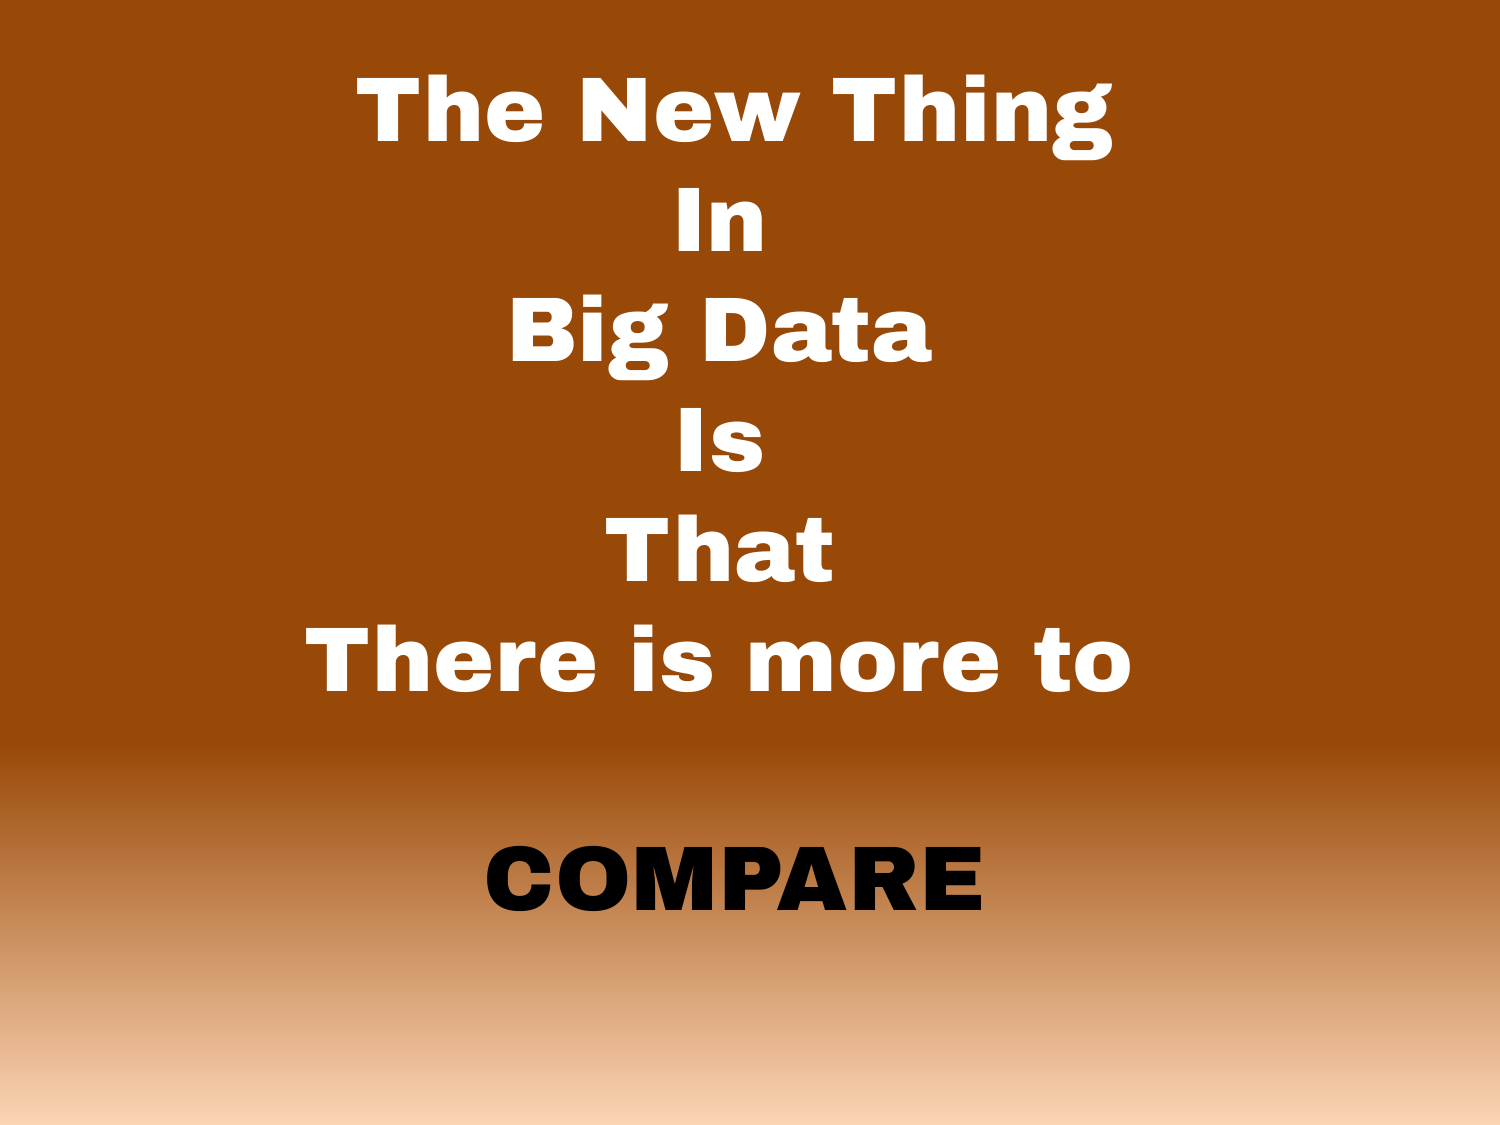

The New Thing
In
Big Data
Is
That
There is more to

COMPARE